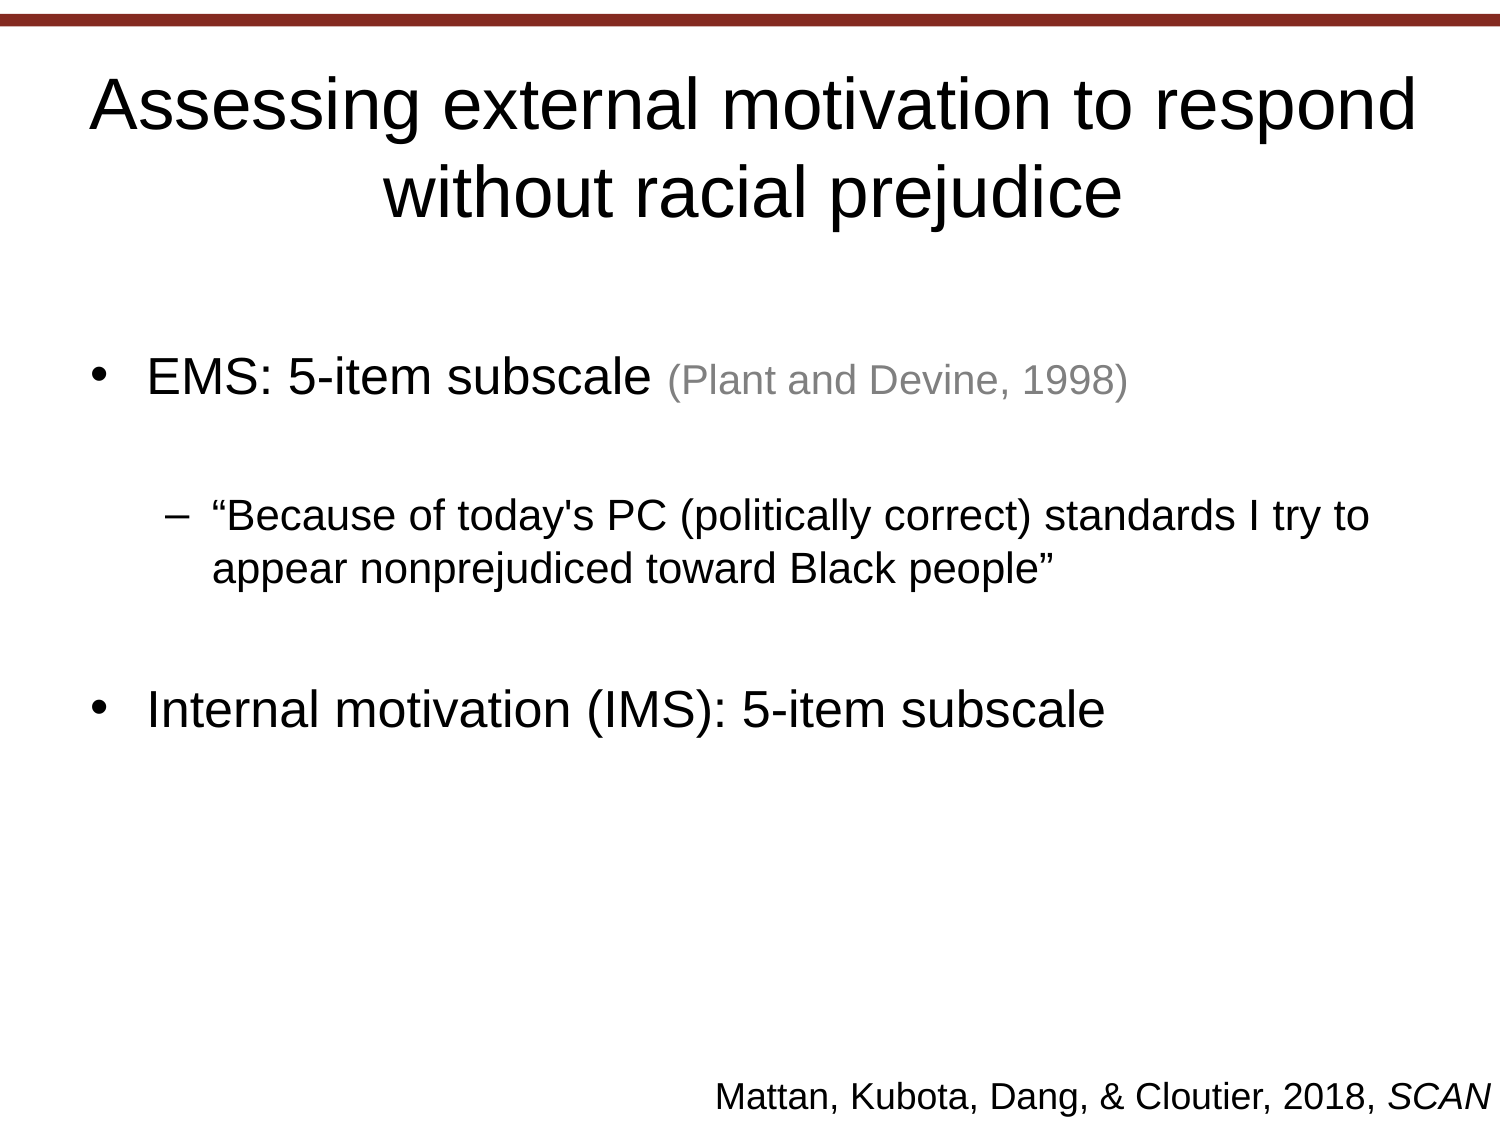

# Assessing external motivation to respond without racial prejudice

EMS: 5-item subscale (Plant and Devine, 1998)

“Because of today's PC (politically correct) standards I try to appear nonprejudiced toward Black people”

Internal motivation (IMS): 5-item subscale
Mattan, Kubota, Dang, & Cloutier, 2018, SCAN